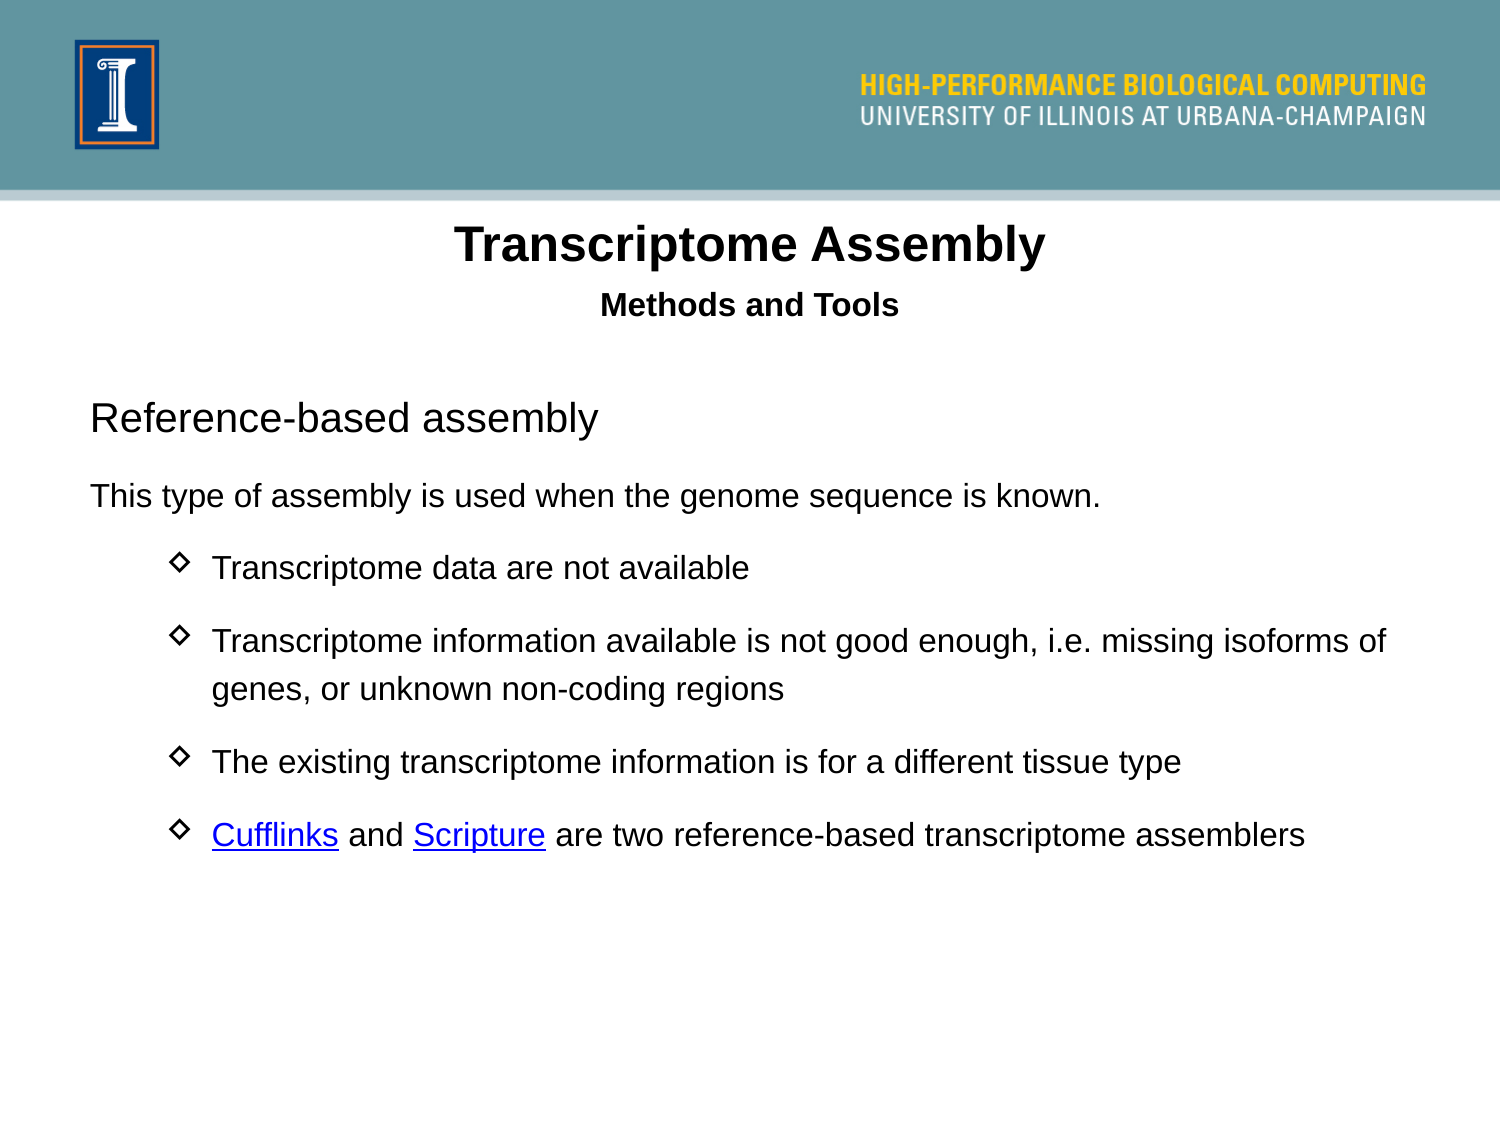

Transcriptome Assembly
Methods and Tools
Reference-based assembly
This type of assembly is used when the genome sequence is known.
Transcriptome data are not available
Transcriptome information available is not good enough, i.e. missing isoforms of genes, or unknown non-coding regions
The existing transcriptome information is for a different tissue type
Cufflinks and Scripture are two reference-based transcriptome assemblers